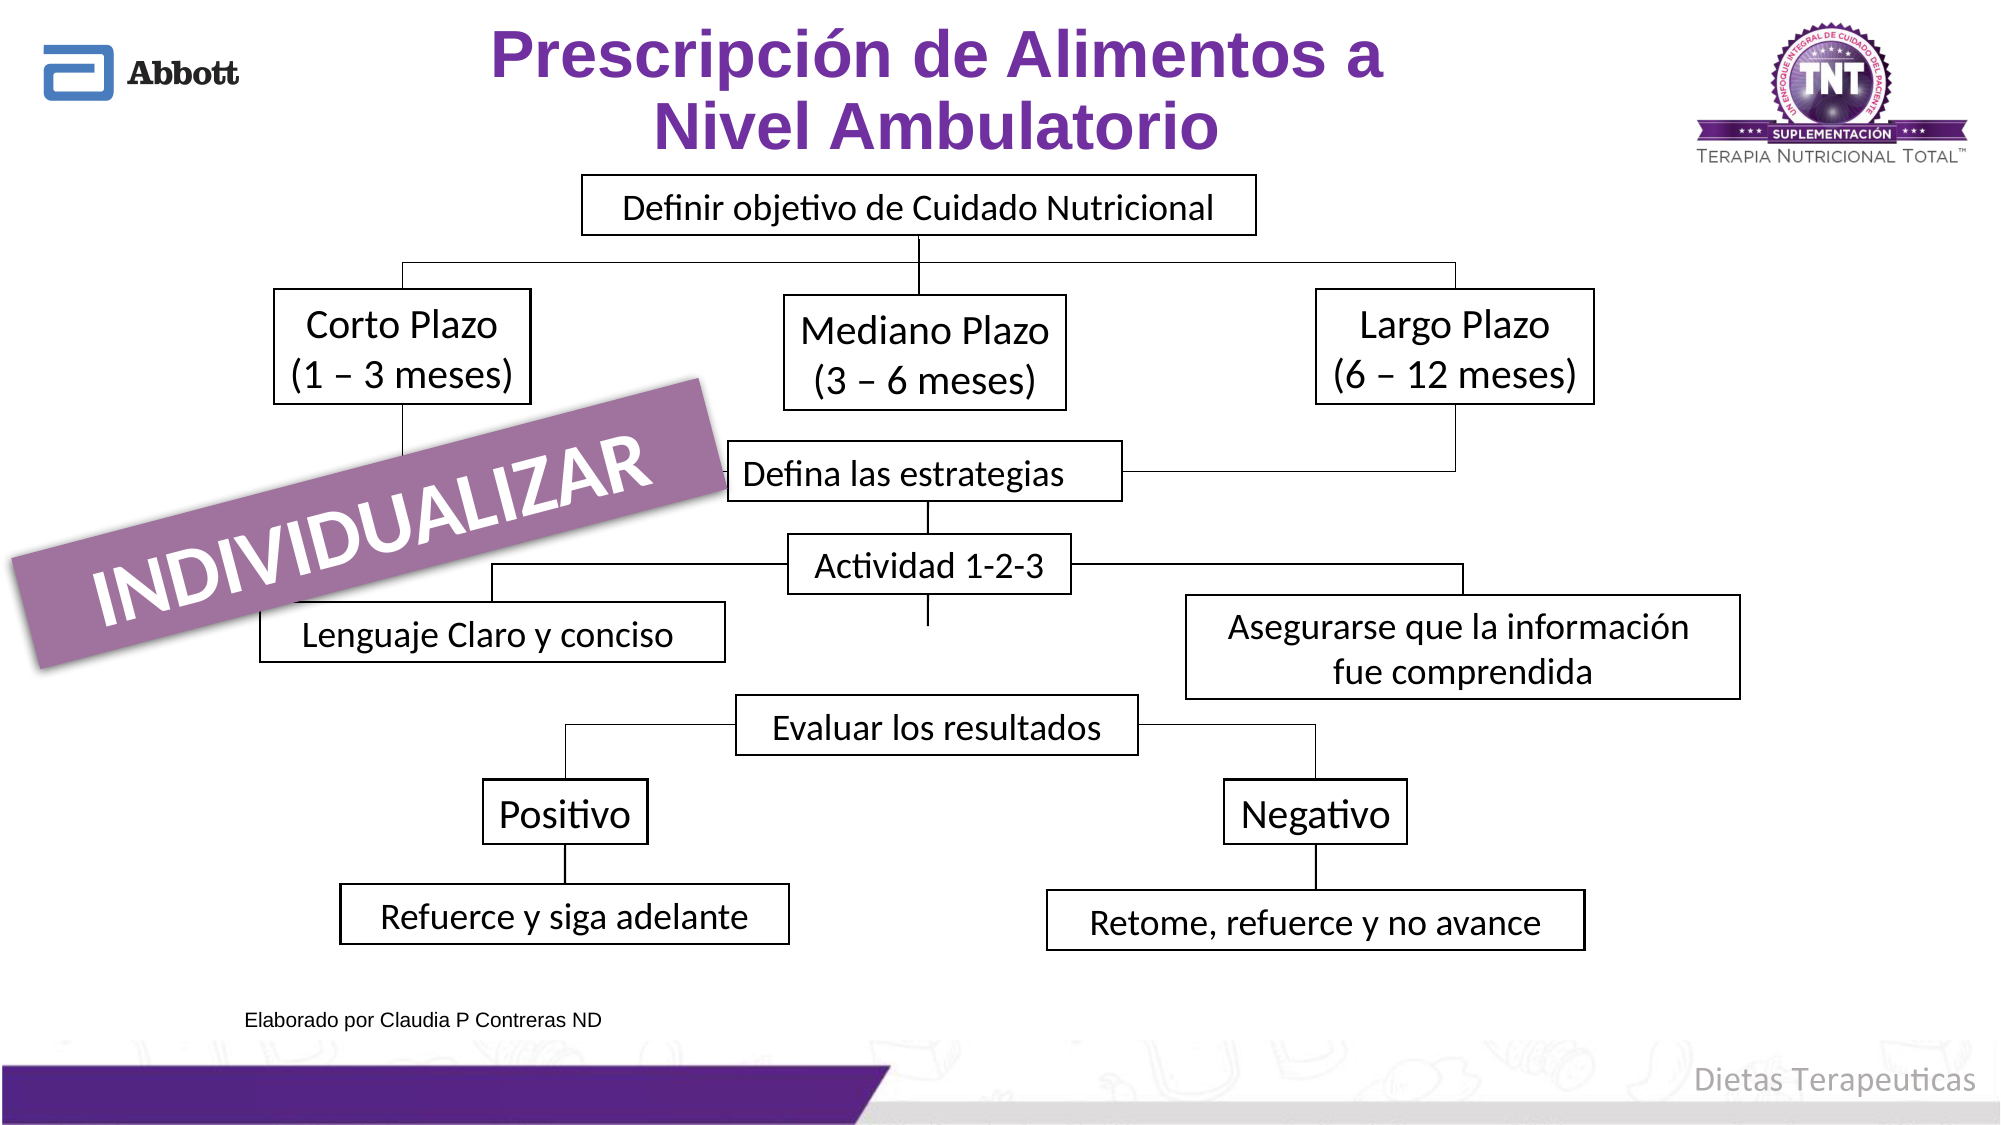

Prescripción de Alimentos a Nivel Ambulatorio
Definir objetivo de Cuidado Nutricional
Corto Plazo
(1 – 3 meses)
Largo Plazo
(6 – 12 meses)
Mediano Plazo
(3 – 6 meses)
Defina las estrategias
INDIVIDUALIZAR
Actividad 1-2-3
Asegurarse que la información
fue comprendida
Lenguaje Claro y conciso
Evaluar los resultados
Positivo
Negativo
Refuerce y siga adelante
Retome, refuerce y no avance
Elaborado por Claudia P Contreras ND